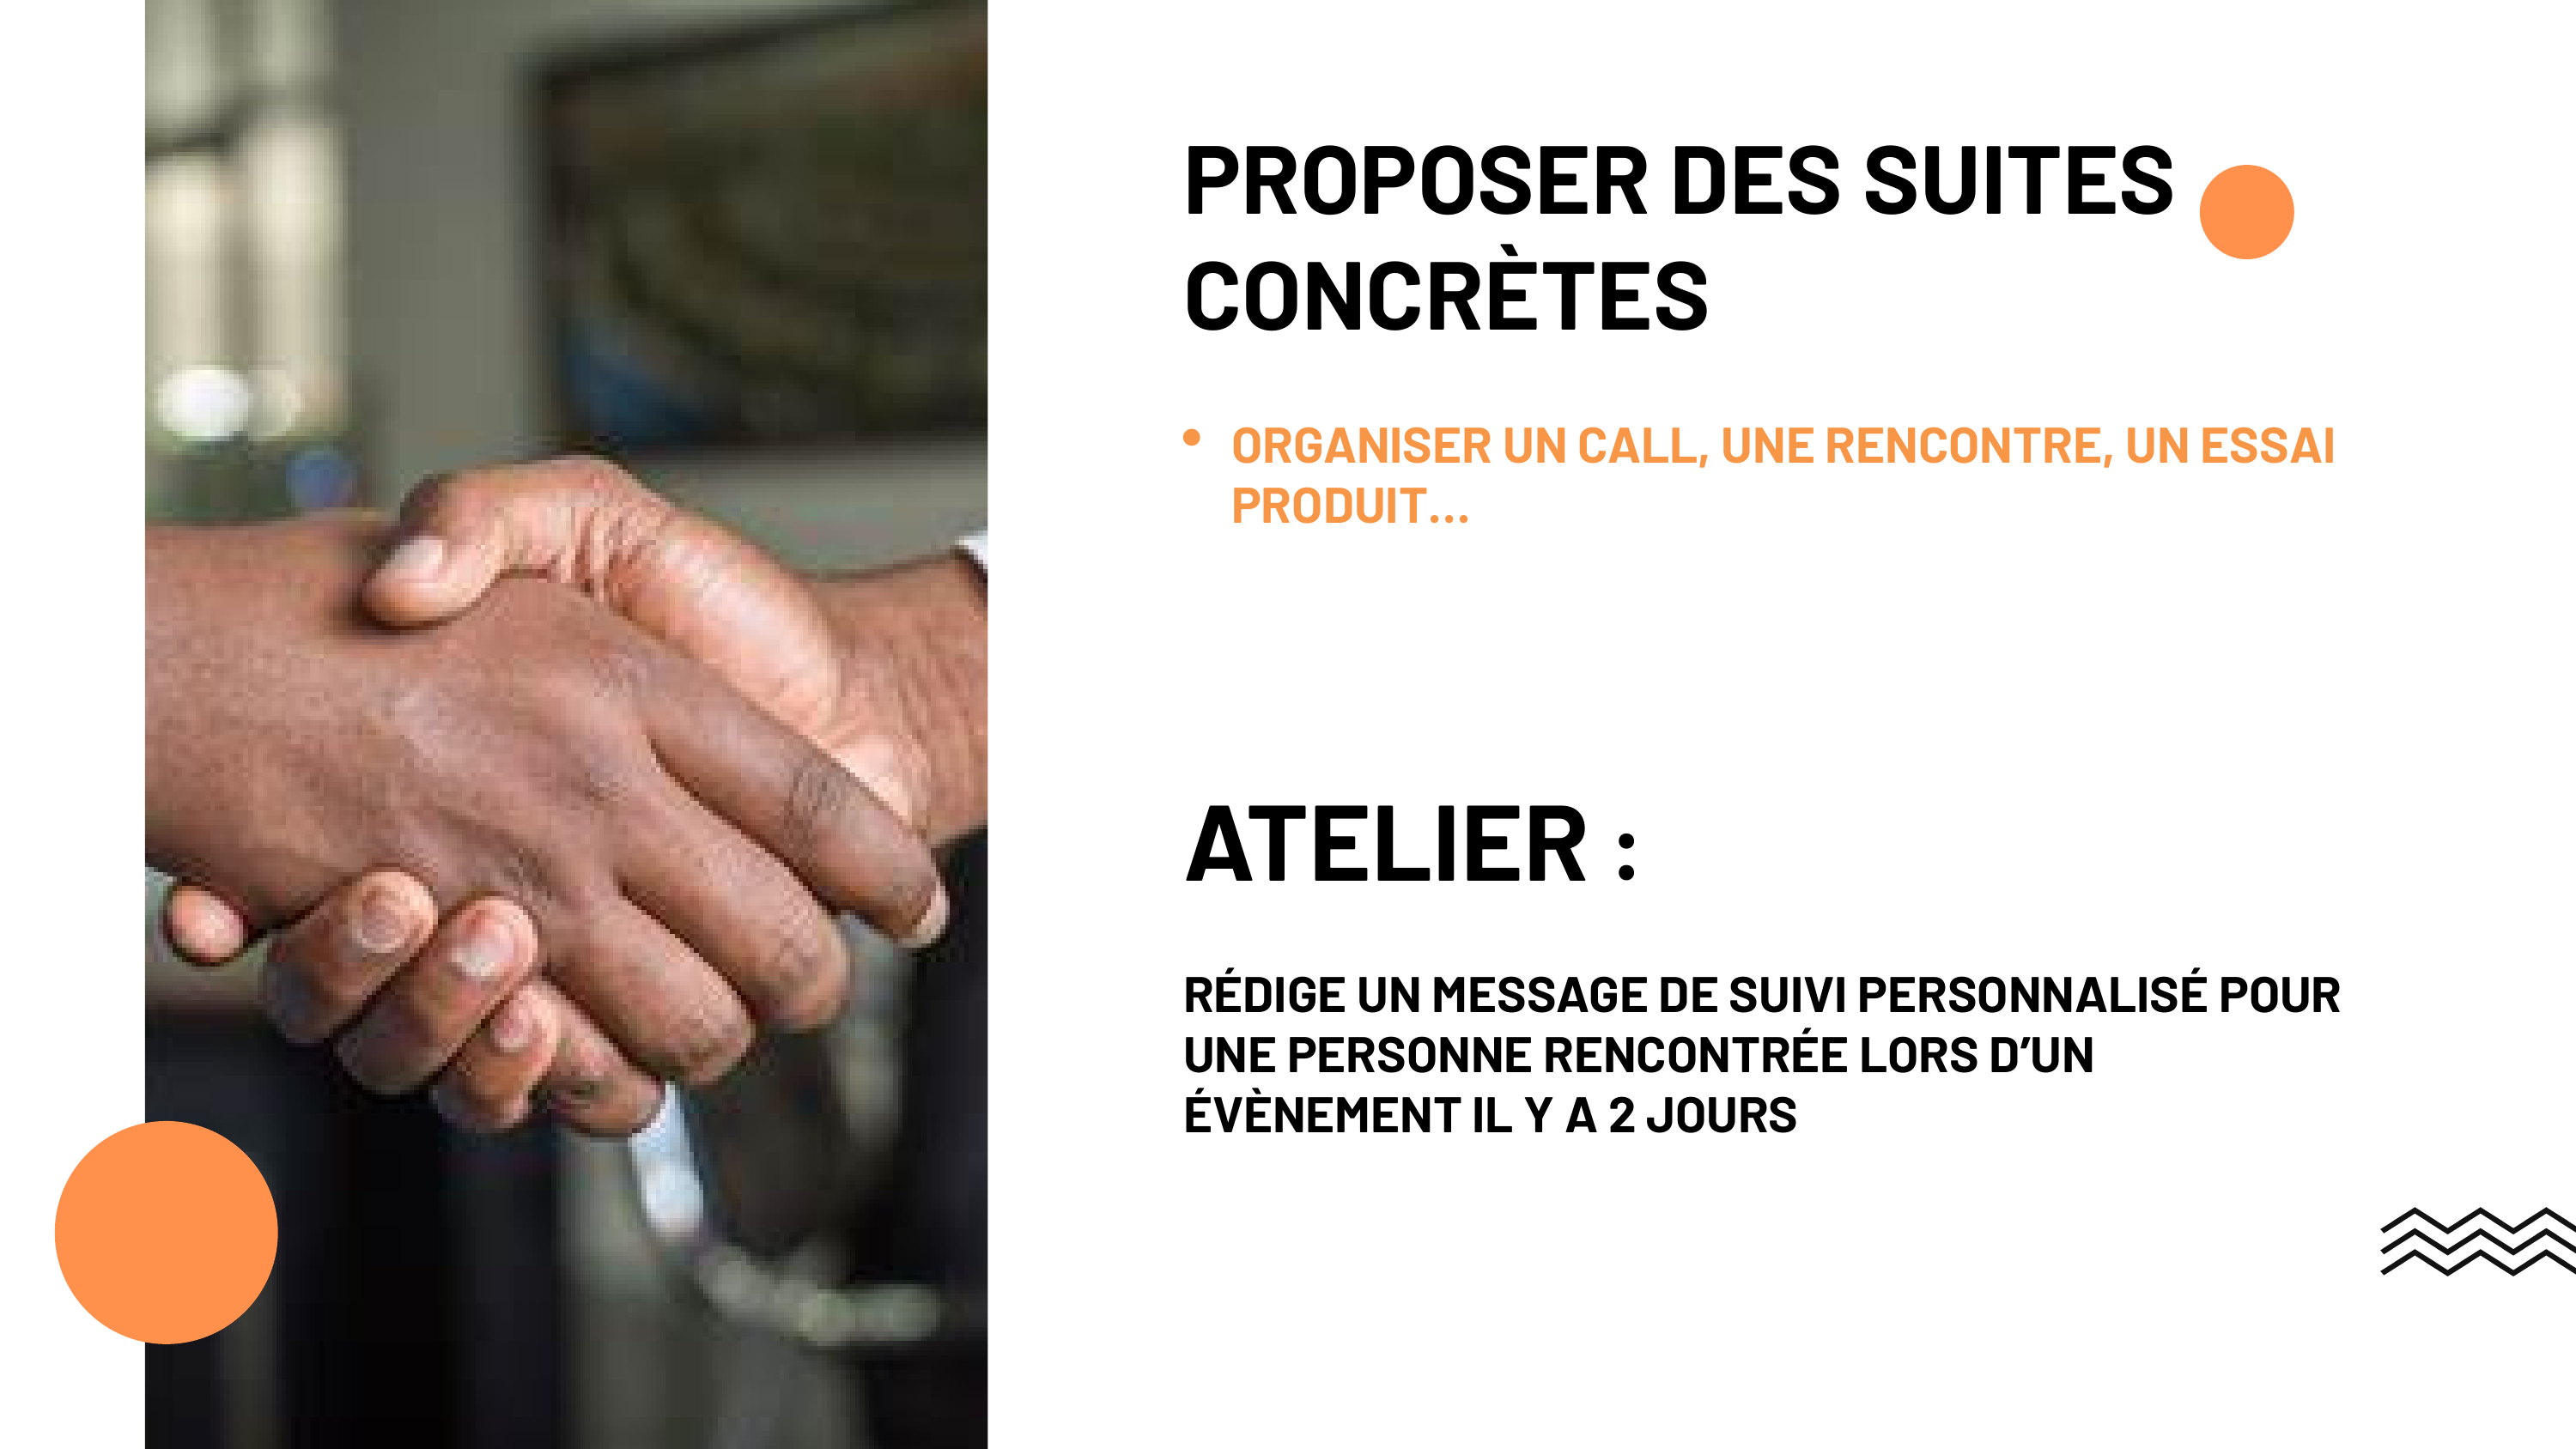

PROPOSER DES SUITES CONCRÈTES

ORGANISER UN CALL, UNE RENCONTRE, UN ESSAI PRODUIT…

ATELIER :

RÉDIGE UN MESSAGE DE SUIVI PERSONNALISÉ POUR UNE PERSONNE RENCONTRÉE LORS D’UN ÉVÈNEMENT IL Y A 2 JOURS